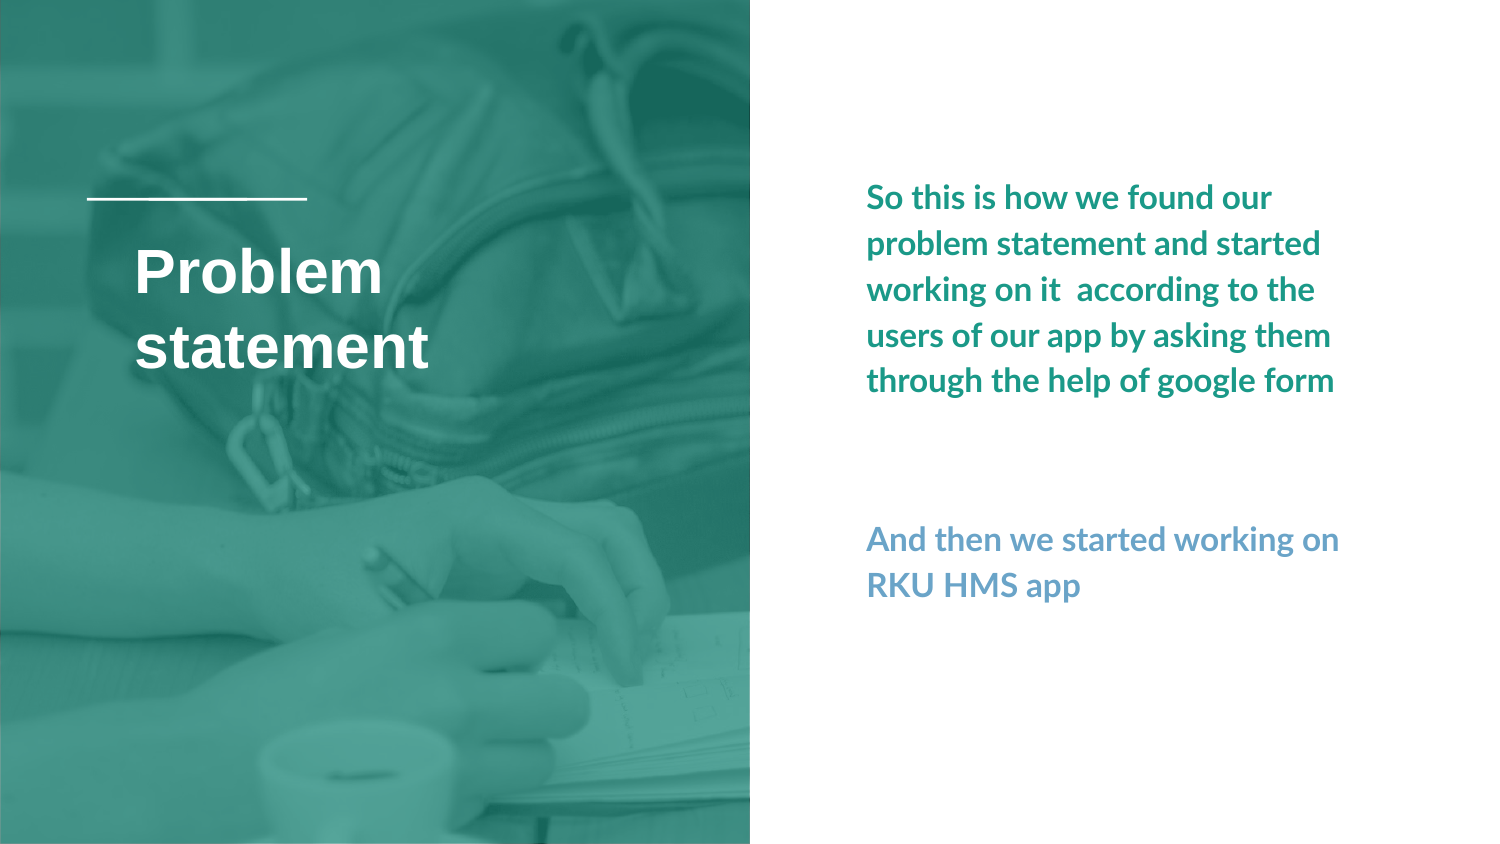

So this is how we found our problem statement and started working on it  according to the users of our app by asking them through the help of google form

And then we started working on RKU HMS app

# Problem statement